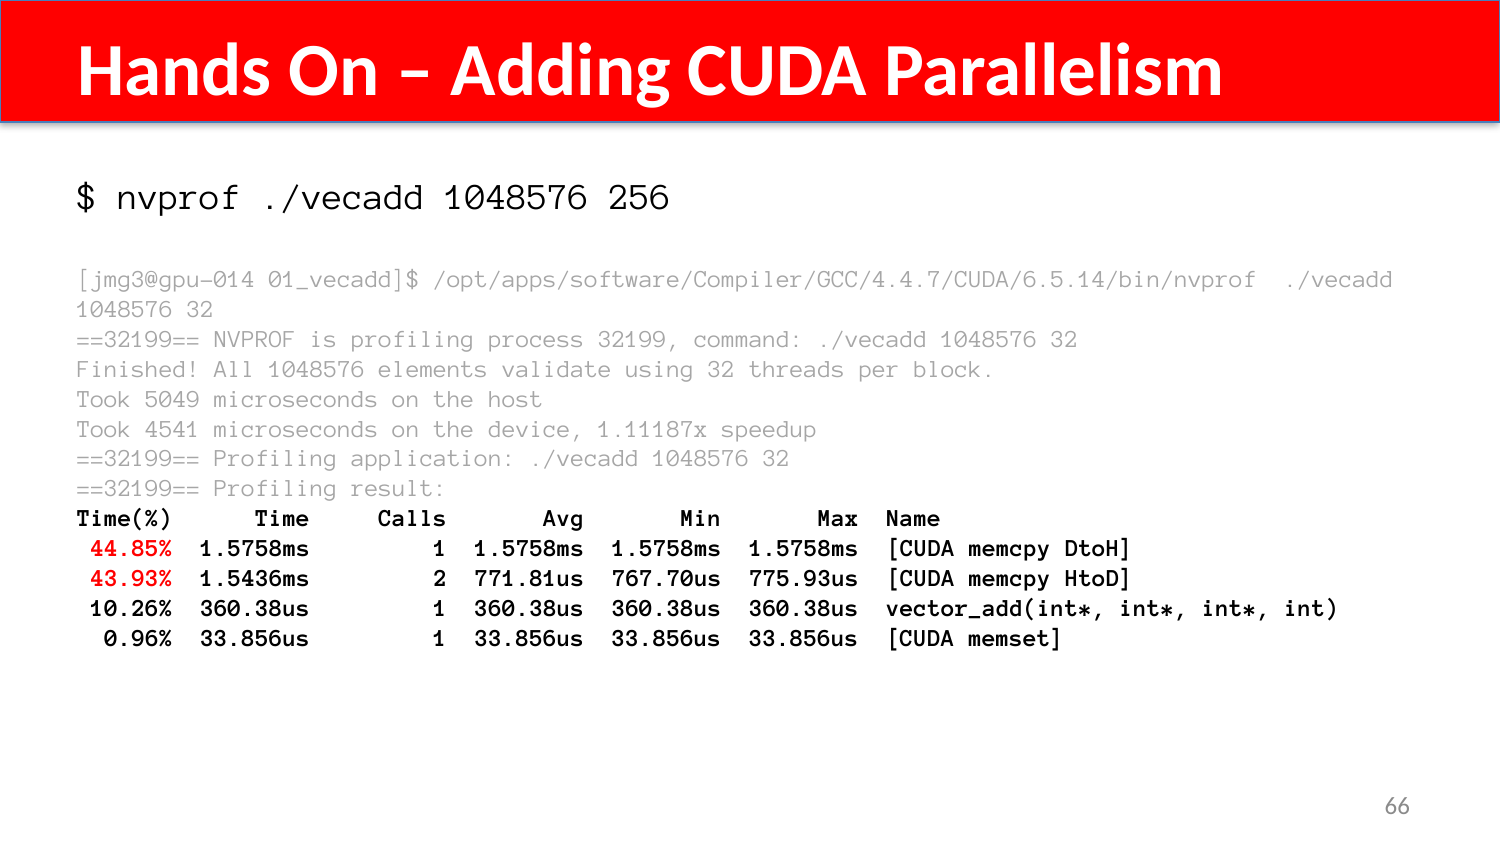

Hands On – Adding CUDA Parallelism
$ nvprof ./vecadd 1048576 256

[jmg3@gpu-014 01_vecadd]$ /opt/apps/software/Compiler/GCC/4.4.7/CUDA/6.5.14/bin/nvprof  ./vecadd 1048576 32
==32199== NVPROF is profiling process 32199, command: ./vecadd 1048576 32
Finished! All 1048576 elements validate using 32 threads per block.
Took 5049 microseconds on the host
Took 4541 microseconds on the device, 1.11187x speedup
==32199== Profiling application: ./vecadd 1048576 32
==32199== Profiling result:
Time(%)      Time     Calls       Avg       Min       Max  Name
 44.85%  1.5758ms         1  1.5758ms  1.5758ms  1.5758ms  [CUDA memcpy DtoH]
 43.93%  1.5436ms         2  771.81us  767.70us  775.93us  [CUDA memcpy HtoD]
 10.26%  360.38us         1  360.38us  360.38us  360.38us  vector_add(int*, int*, int*, int)
  0.96%  33.856us         1  33.856us  33.856us  33.856us  [CUDA memset]
66